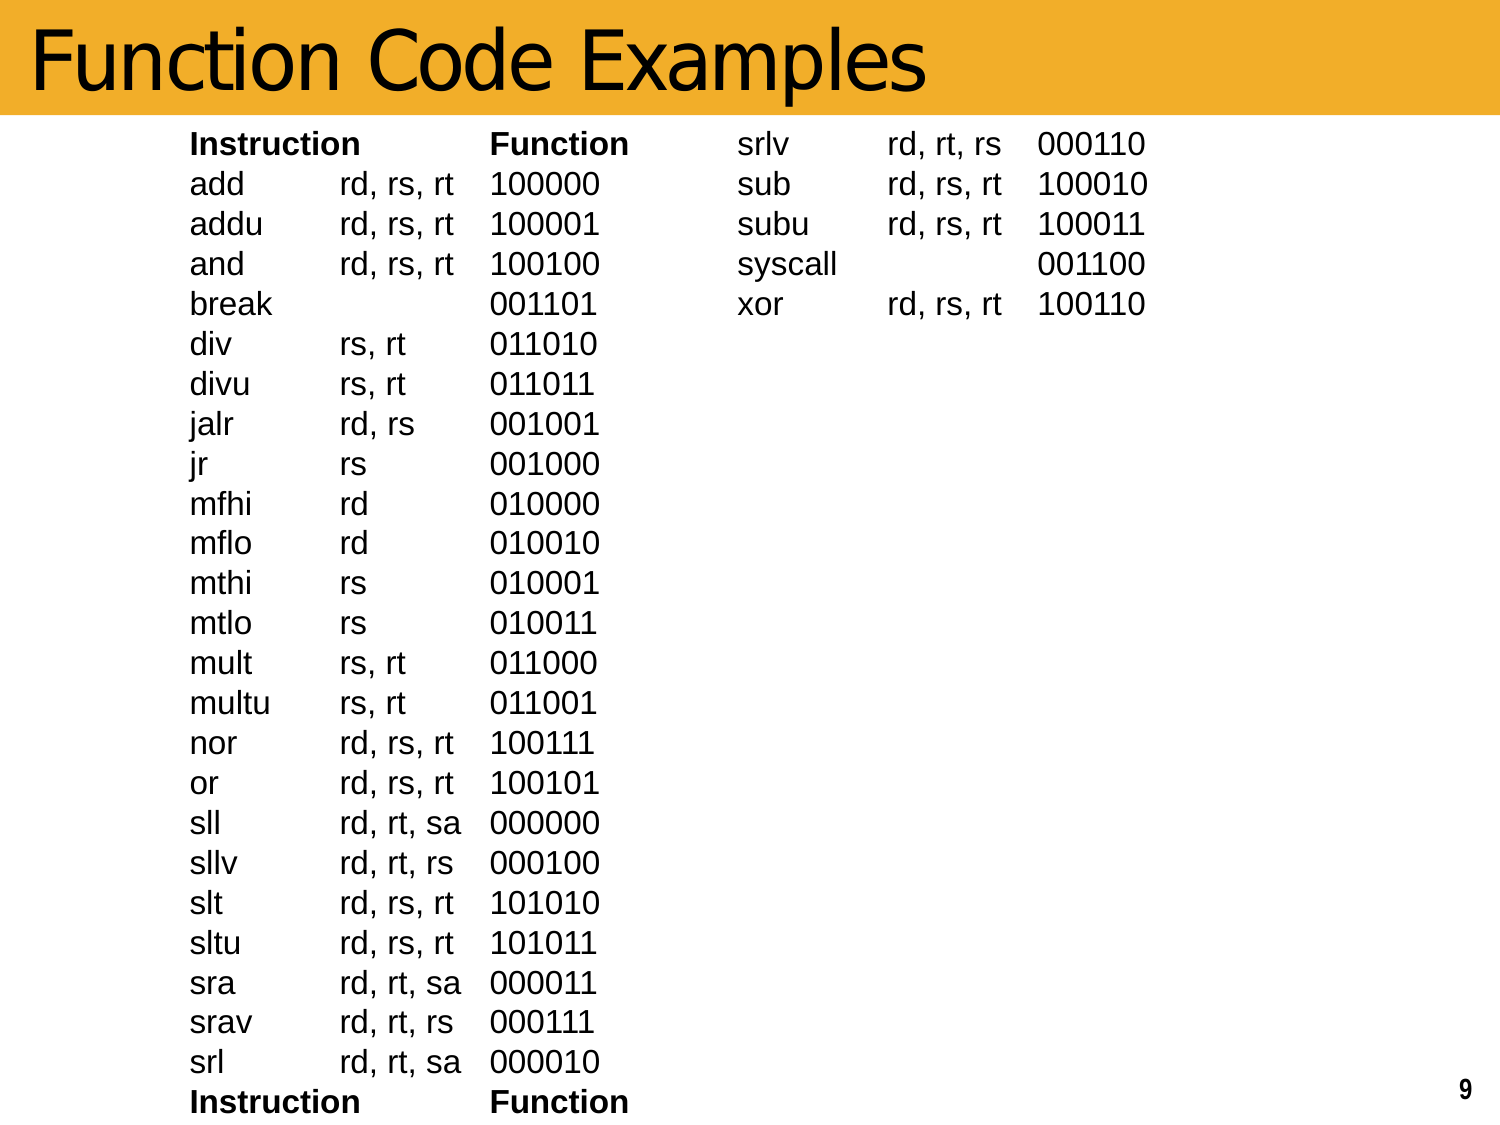

# Function Code Examples
Instruction	Function
add	rd, rs, rt 	100000
addu	rd, rs, rt	100001
and	rd, rs, rt	100100
break		001101
div	rs, rt	011010
divu	rs, rt	011011
jalr	rd, rs	001001
jr	rs	001000
mfhi	rd	010000
mflo	rd	010010
mthi	rs	010001
mtlo	rs	010011
mult	rs, rt	011000
multu	rs, rt	011001
nor	rd, rs, rt	100111
or	rd, rs, rt	100101
sll	rd, rt, sa	000000
sllv	rd, rt, rs	000100
slt	rd, rs, rt	101010
sltu	rd, rs, rt	101011
sra	rd, rt, sa	000011
srav	rd, rt, rs	000111
srl	rd, rt, sa	000010
Instruction	Function
srlv	rd, rt, rs	000110
sub	rd, rs, rt	100010
subu	rd, rs, rt	100011
syscall		001100
xor	rd, rs, rt	100110
9